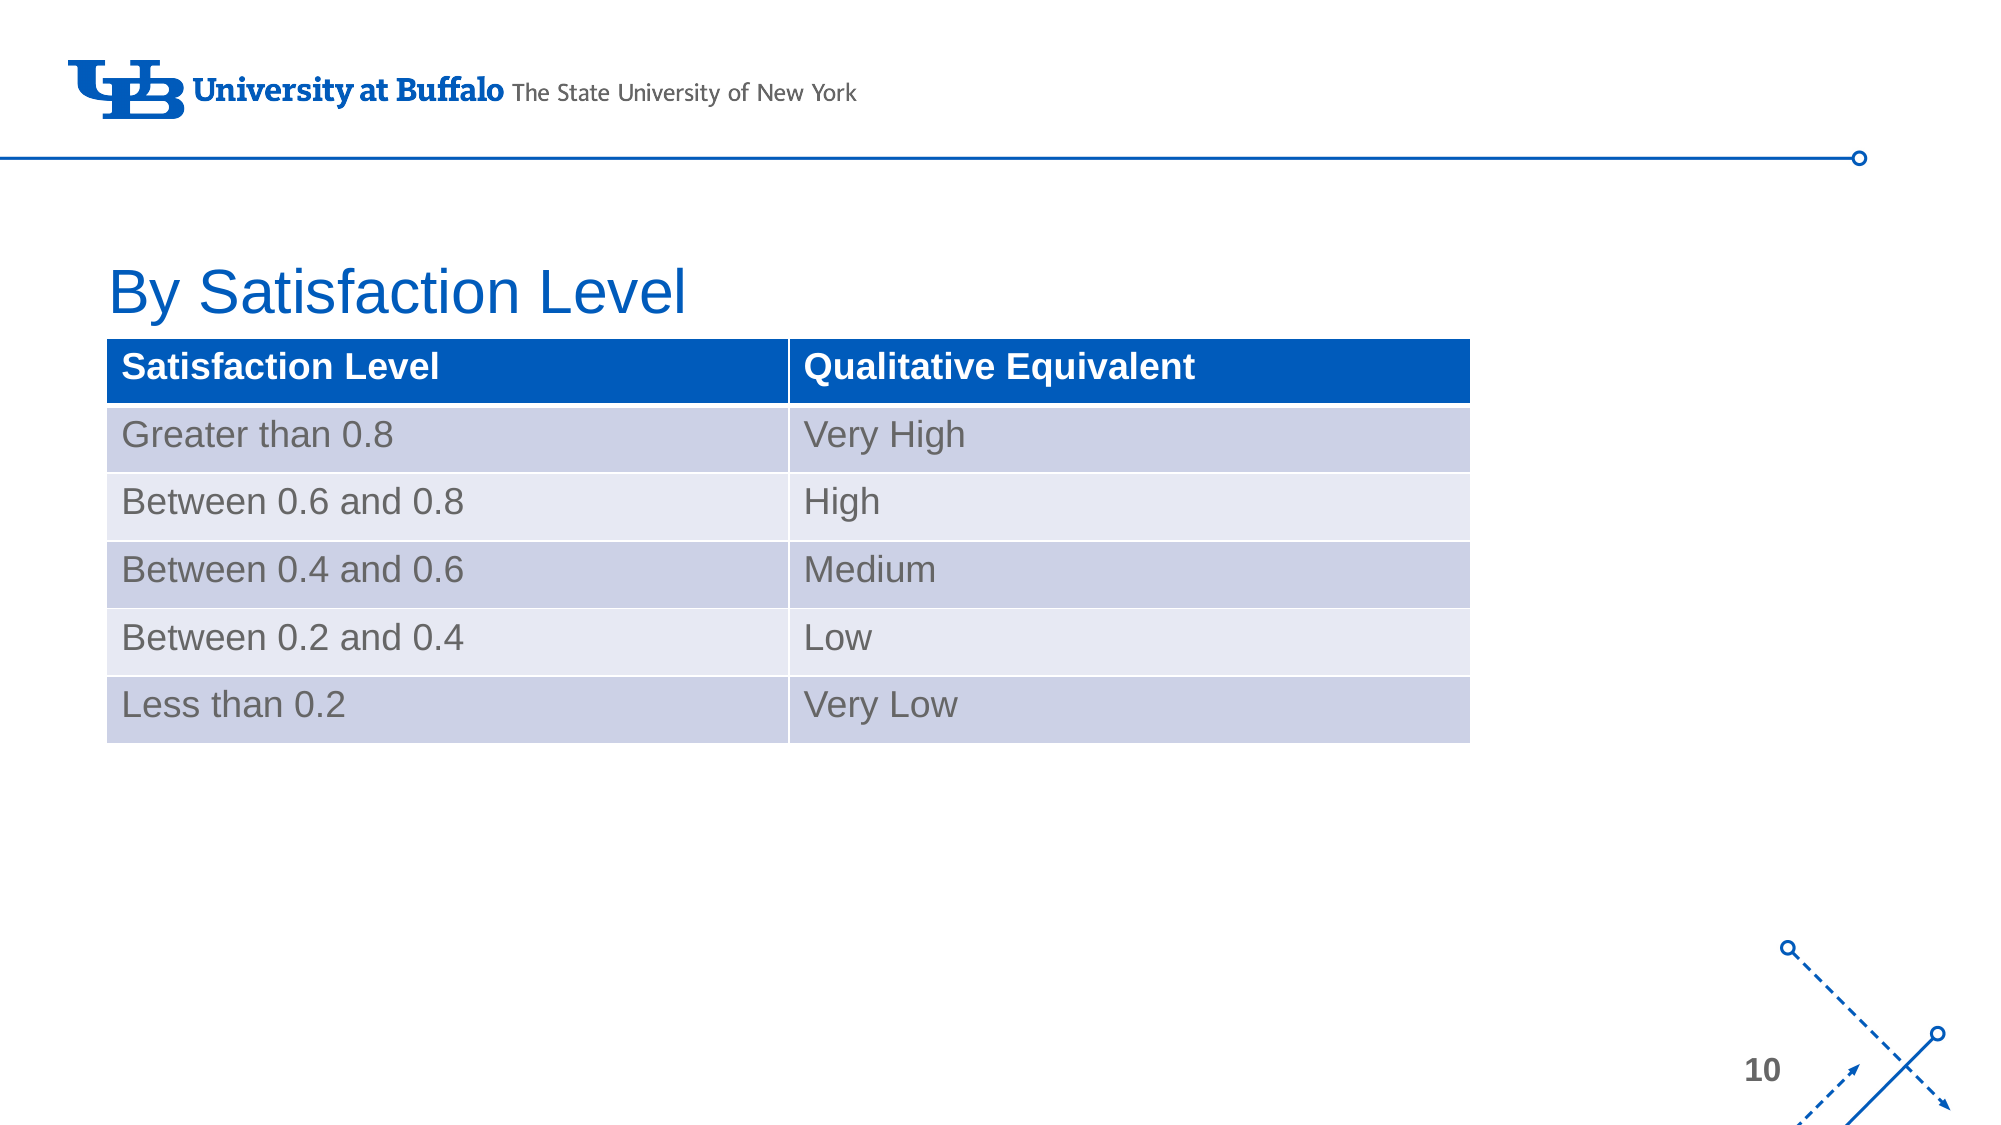

# By Satisfaction Level
| Satisfaction Level | Qualitative Equivalent |
| --- | --- |
| Greater than 0.8 | Very High |
| Between 0.6 and 0.8 | High |
| Between 0.4 and 0.6 | Medium |
| Between 0.2 and 0.4 | Low |
| Less than 0.2 | Very Low |